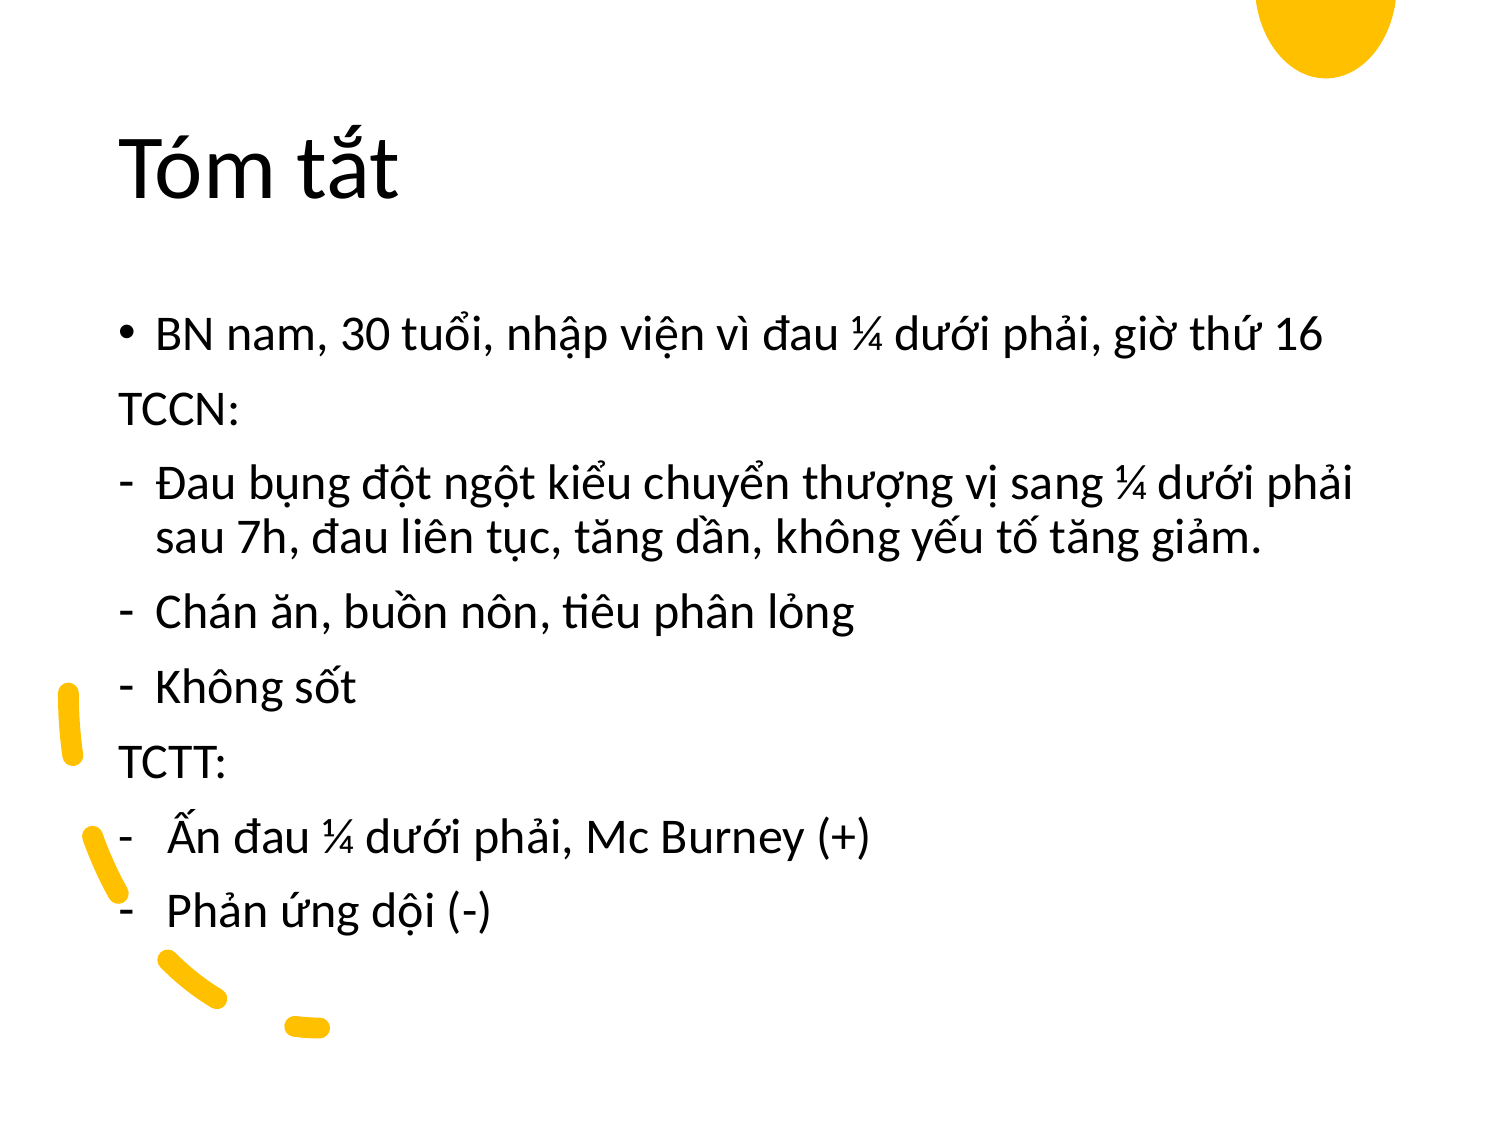

# Tóm tắt
BN nam, 30 tuổi, nhập viện vì đau ¼ dưới phải, giờ thứ 16
TCCN:
Đau bụng đột ngột kiểu chuyển thượng vị sang ¼ dưới phải sau 7h, đau liên tục, tăng dần, không yếu tố tăng giảm.
Chán ăn, buồn nôn, tiêu phân lỏng
Không sốt
TCTT:
-   Ấn đau ¼ dưới phải, Mc Burney (+)
 Phản ứng dội (-)